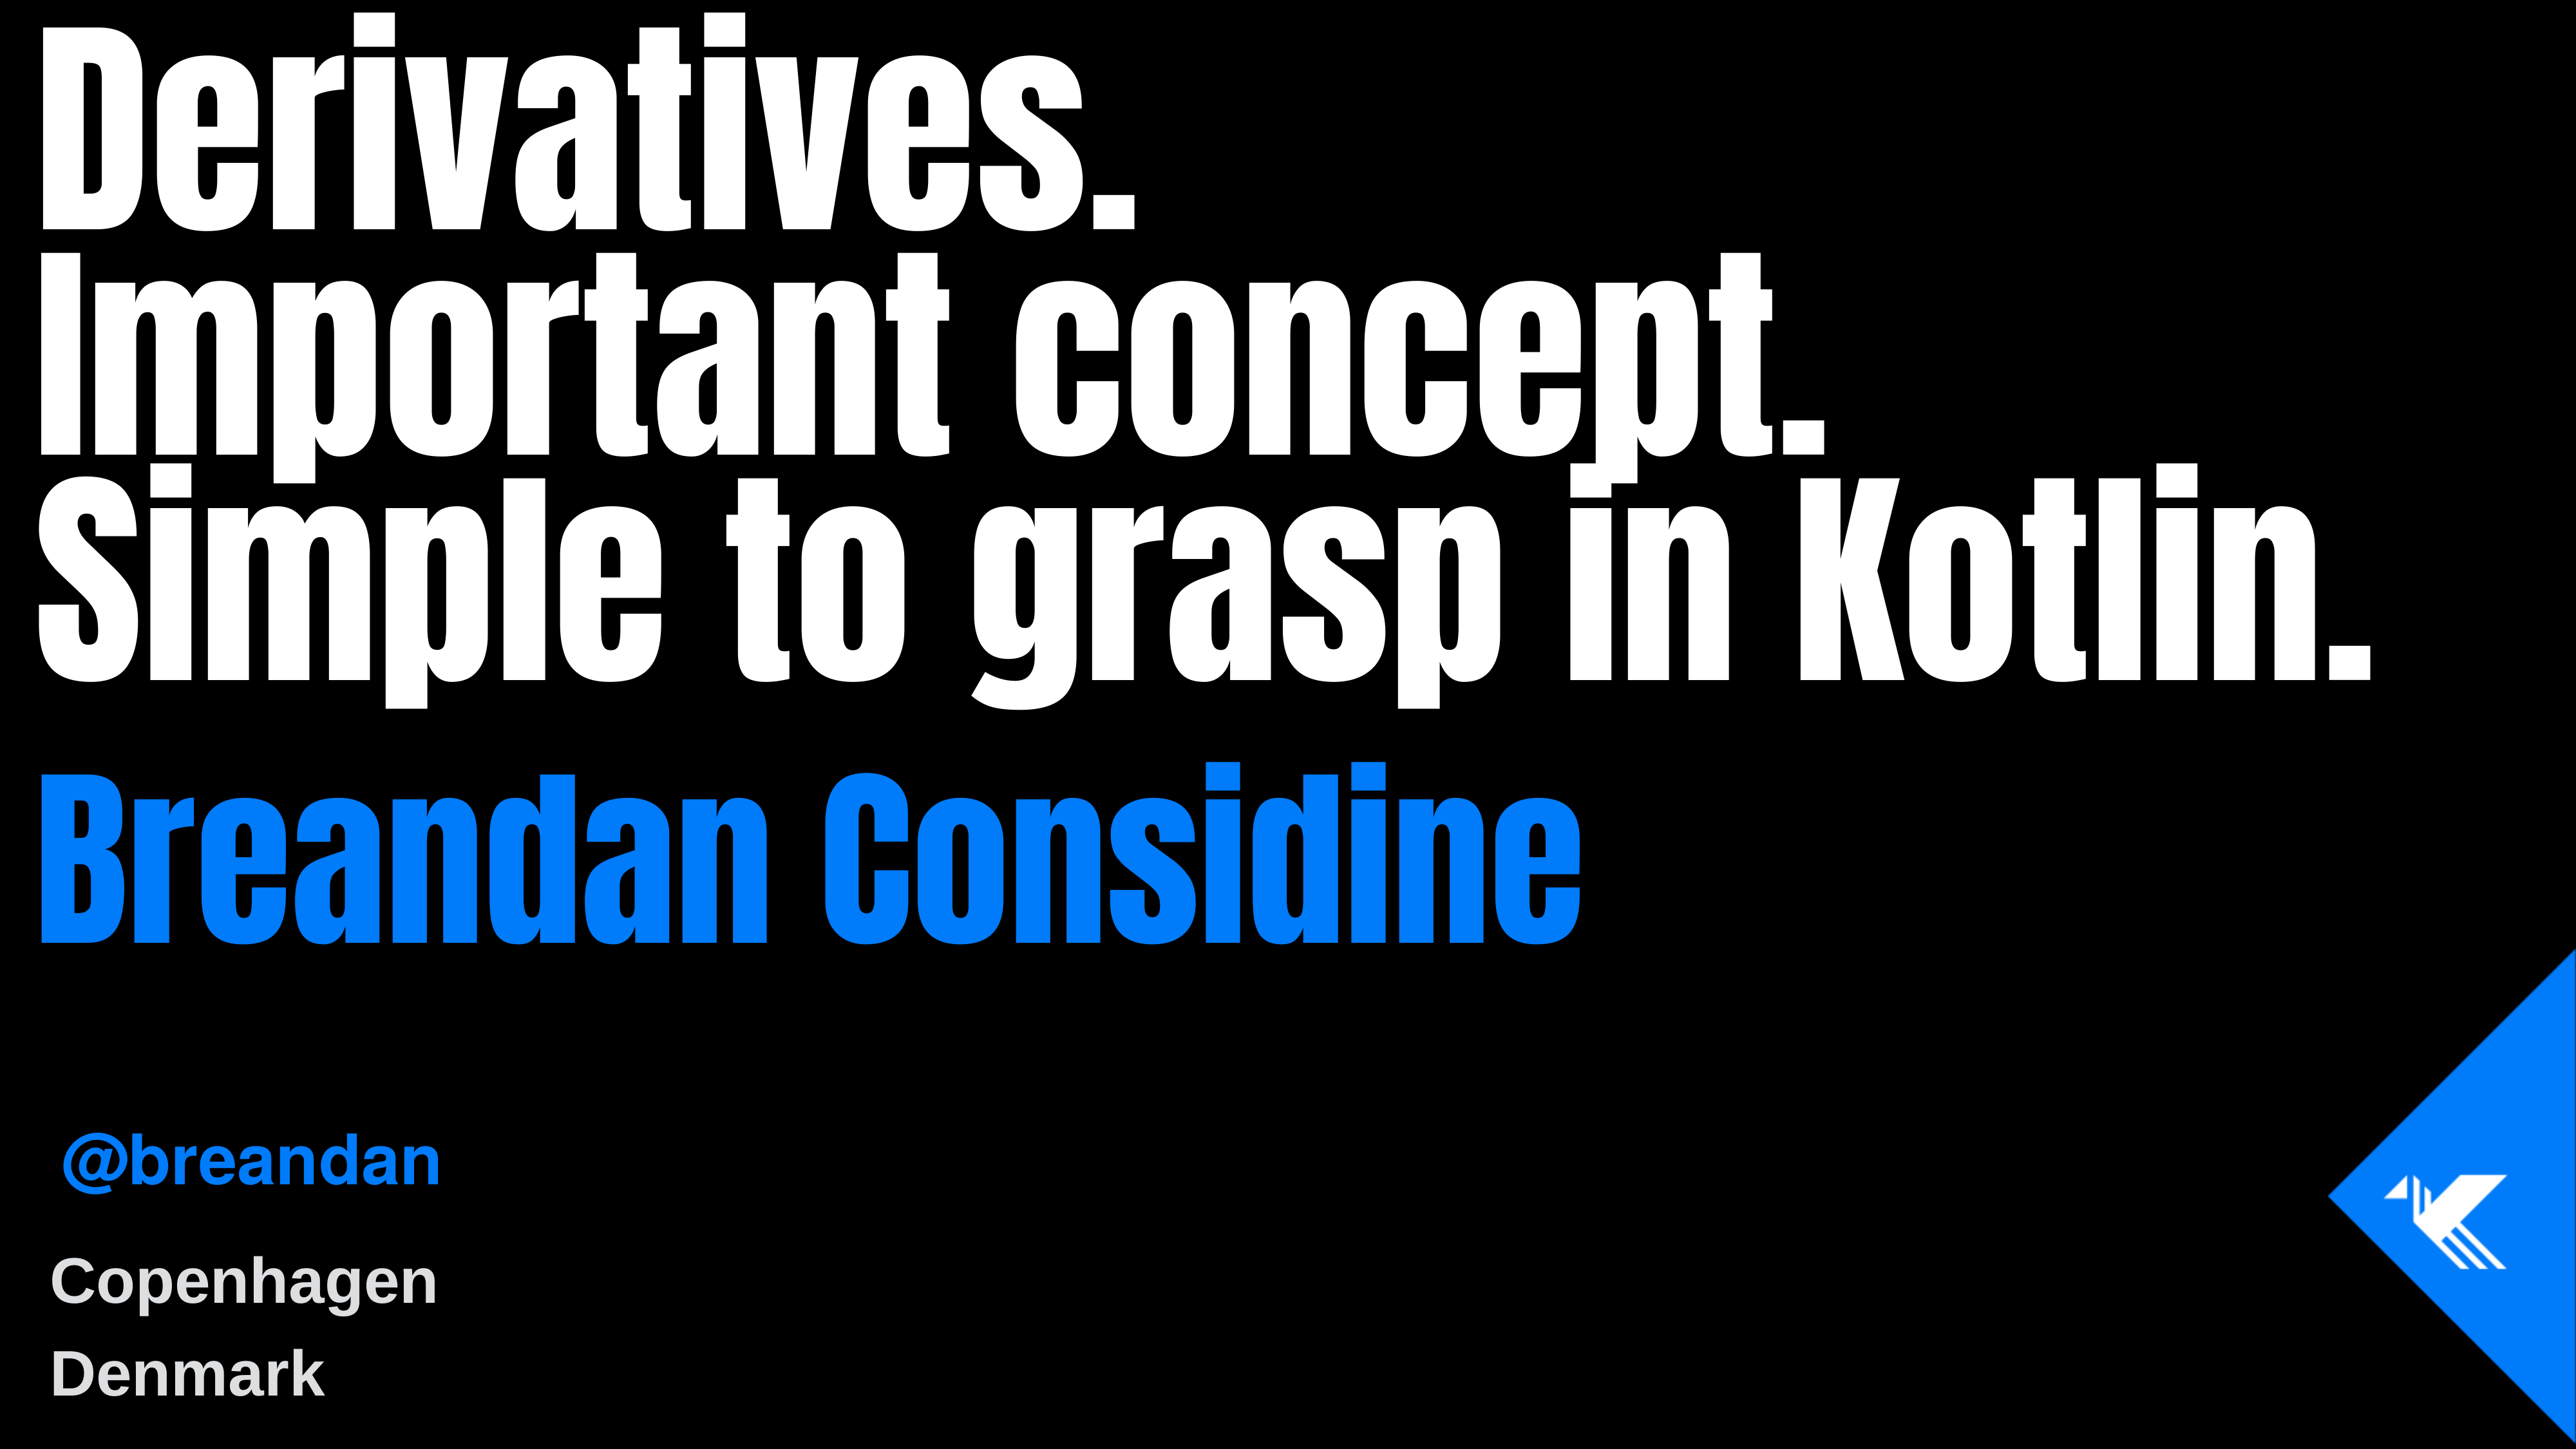

Derivatives.
Important concept.
Simple to grasp in Kotlin.
Breandan Considine
@breandan